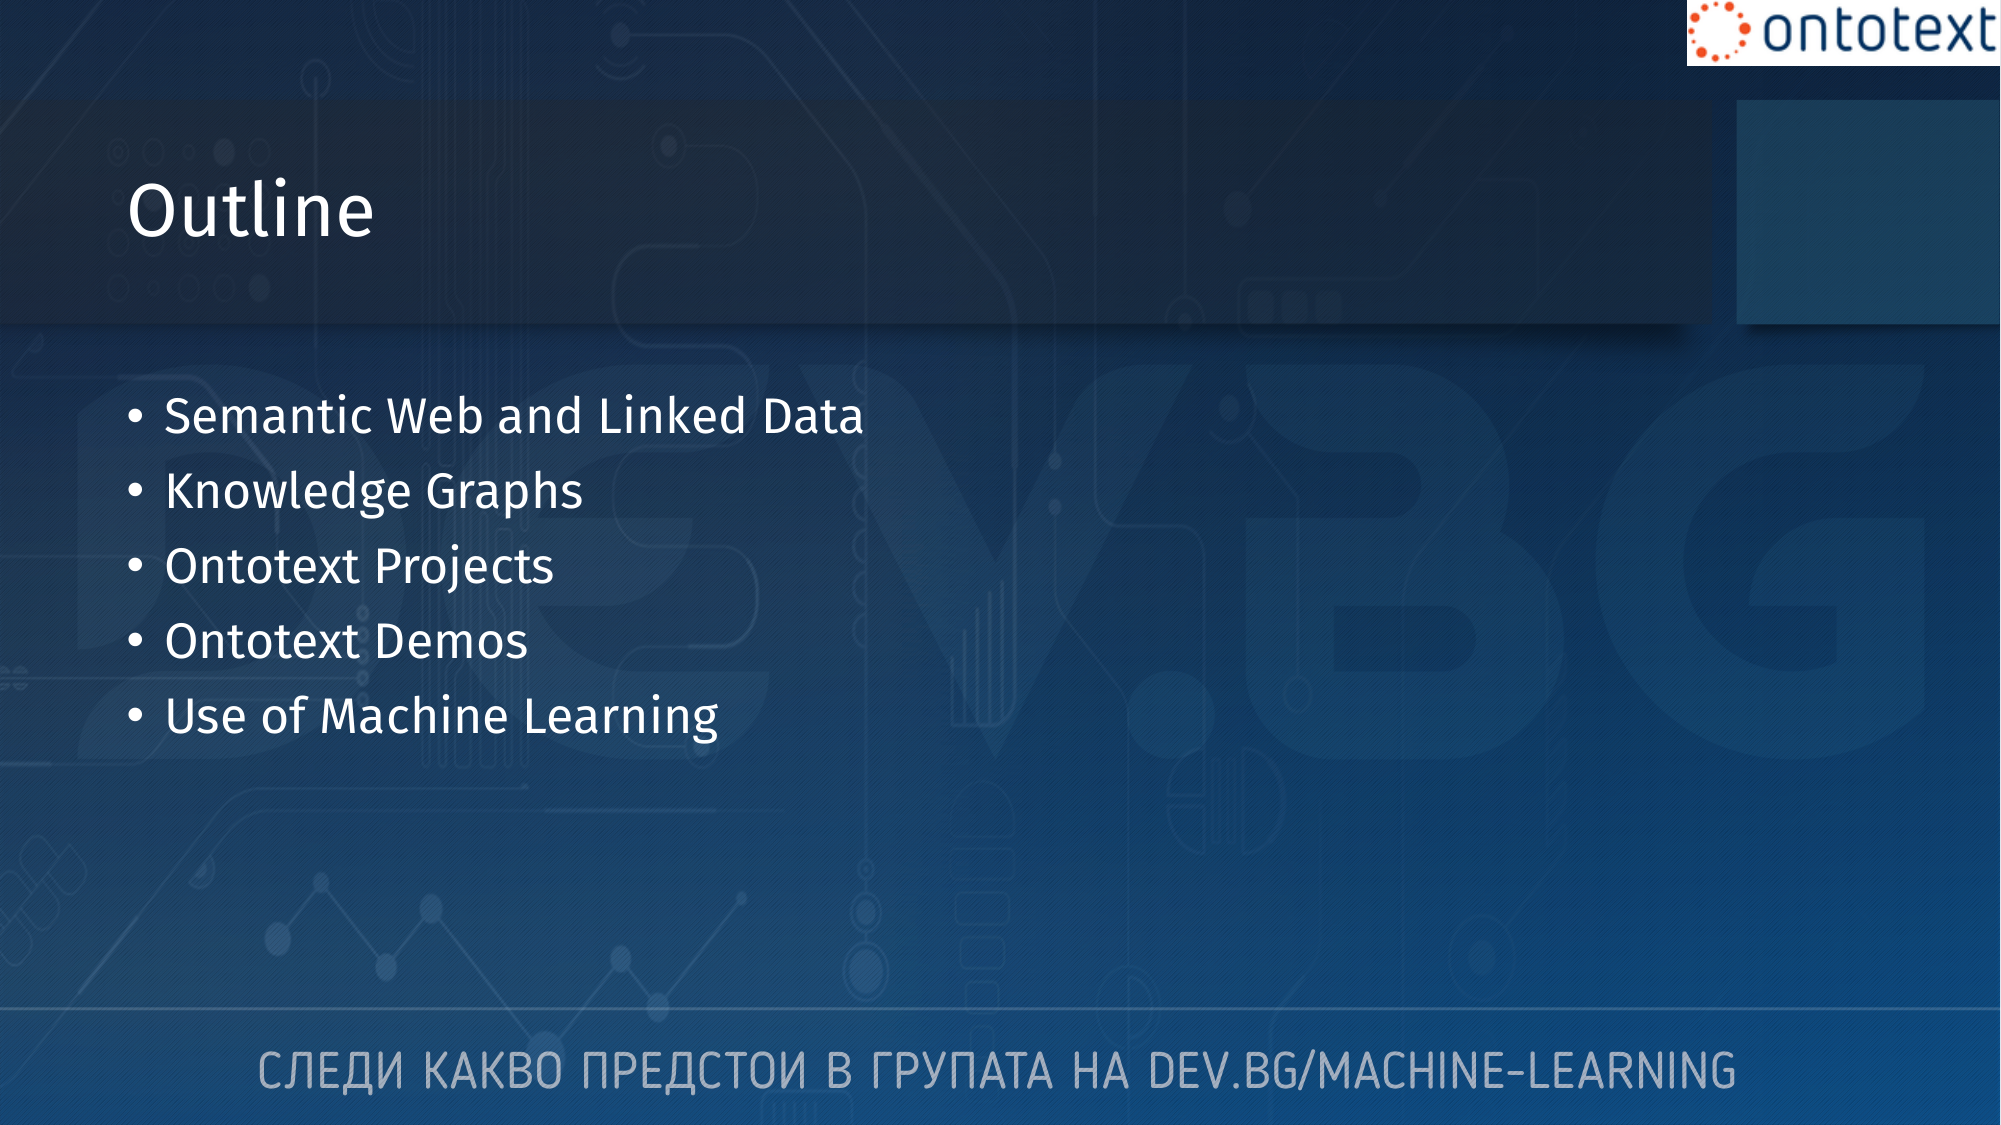

# Outline
Semantic Web and Linked Data
Knowledge Graphs
Ontotext Projects
Ontotext Demos
Use of Machine Learning